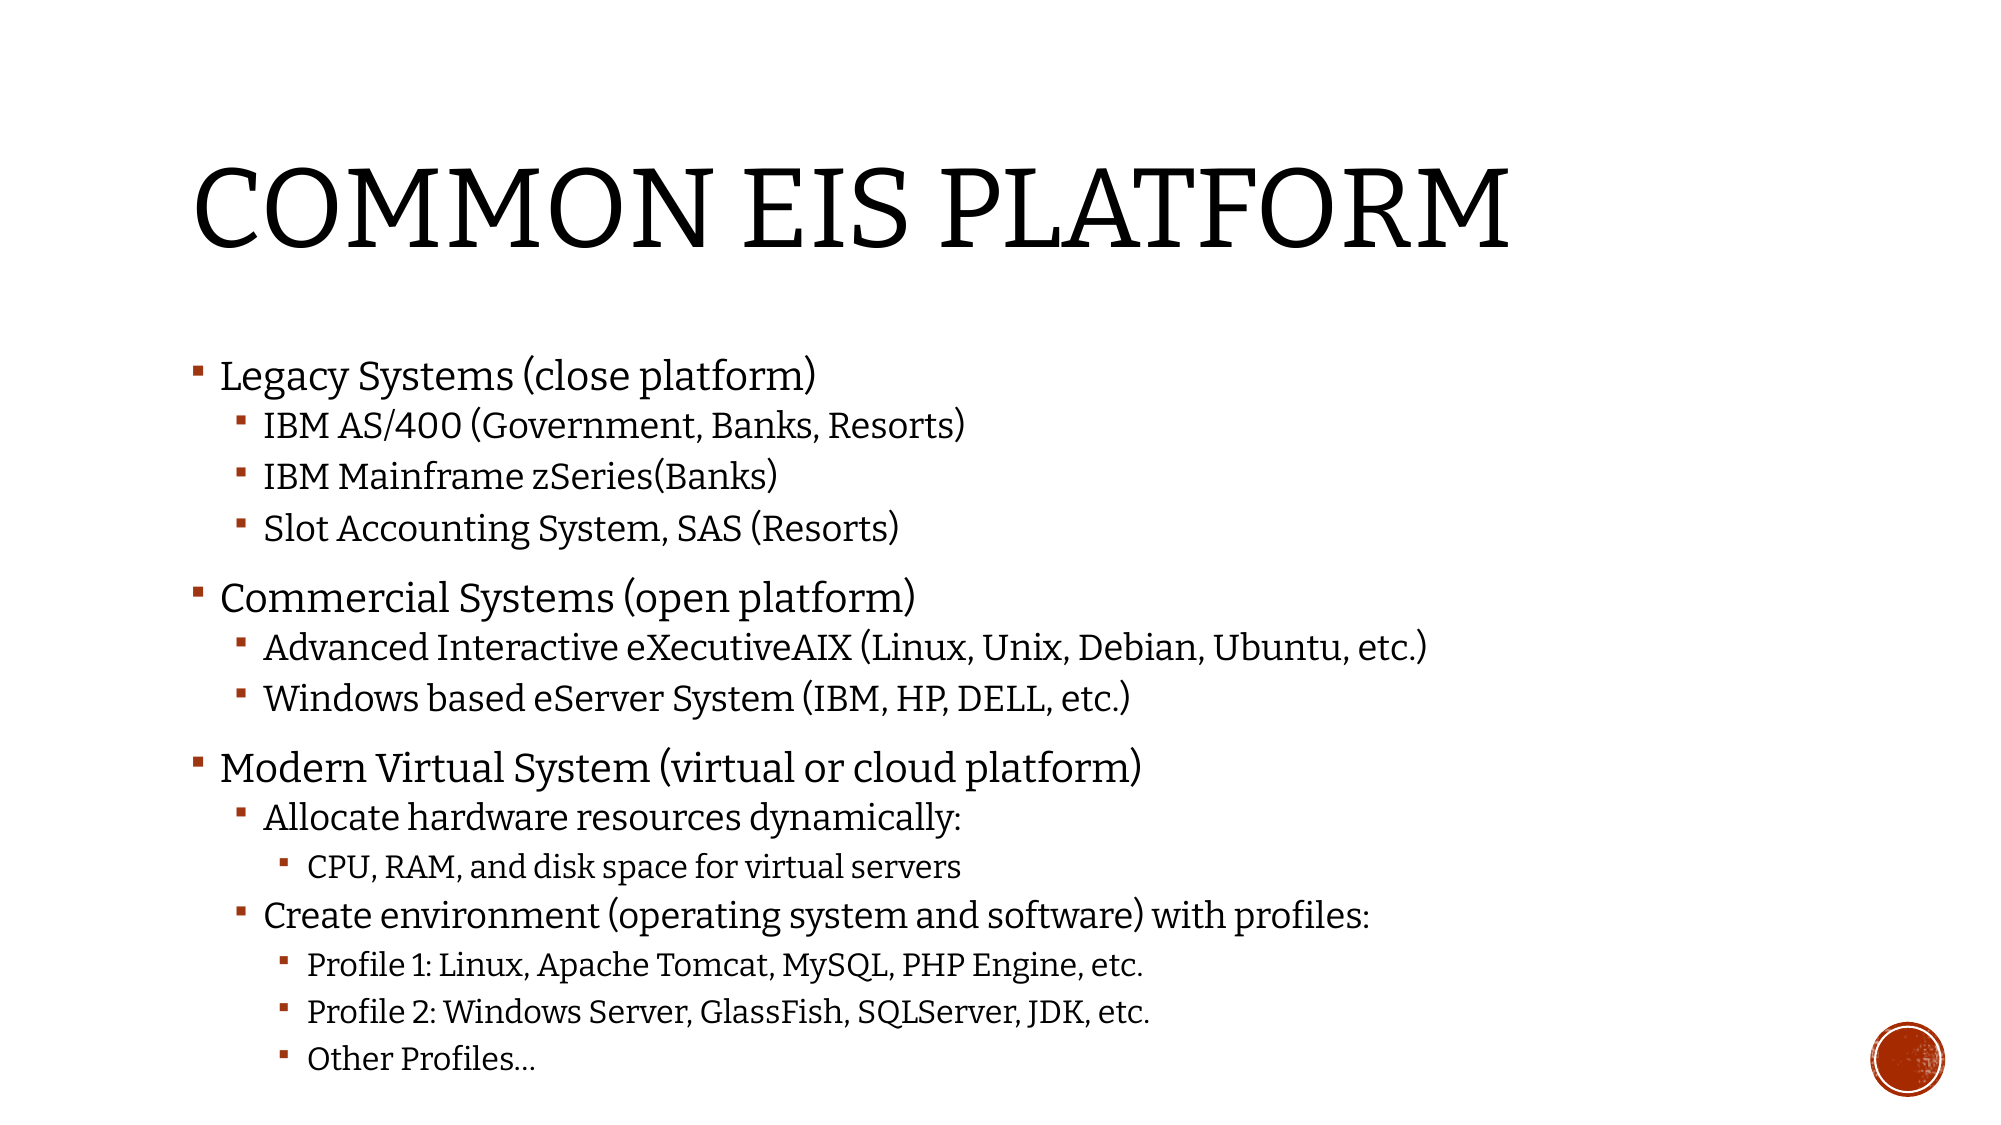

# Common EIS platform
Legacy Systems (close platform)
IBM AS/400 (Government, Banks, Resorts)
IBM Mainframe zSeries(Banks)
Slot Accounting System, SAS (Resorts)
Commercial Systems (open platform)
Advanced Interactive eXecutiveAIX (Linux, Unix, Debian, Ubuntu, etc.)
Windows based eServer System (IBM, HP, DELL, etc.)
Modern Virtual System (virtual or cloud platform)
Allocate hardware resources dynamically:
CPU, RAM, and disk space for virtual servers
Create environment (operating system and software) with profiles:
Profile 1: Linux, Apache Tomcat, MySQL, PHP Engine, etc.
Profile 2: Windows Server, GlassFish, SQLServer, JDK, etc.
Other Profiles…